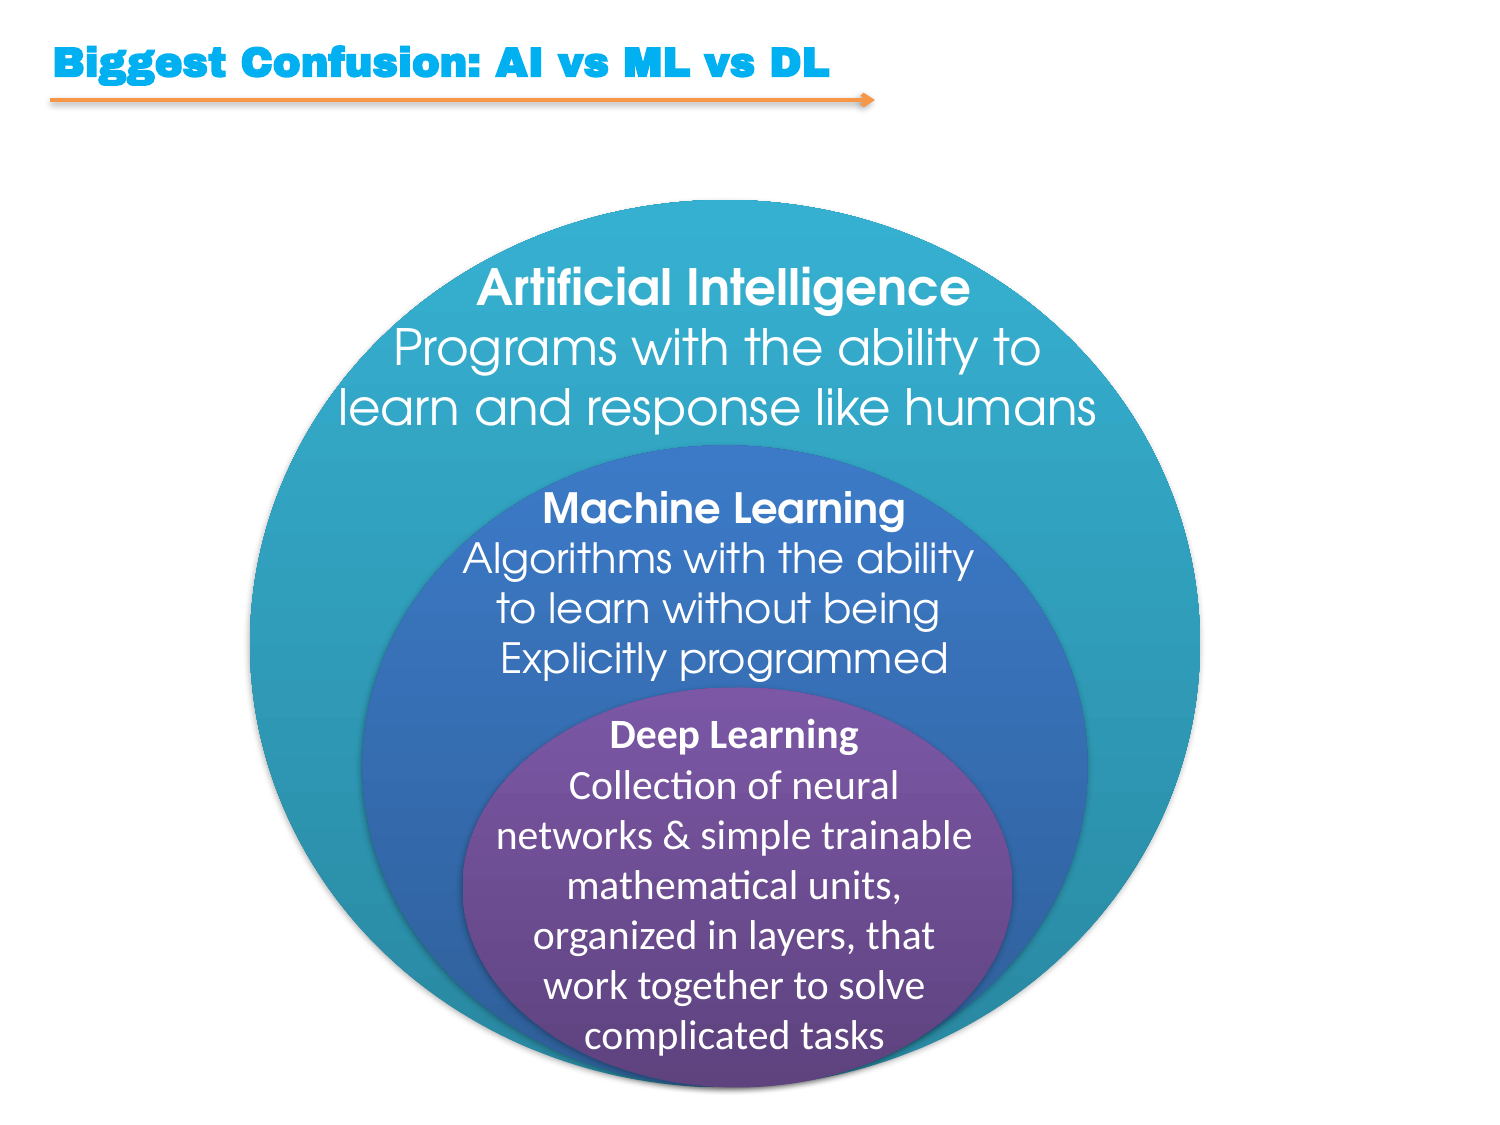

Biggest Confusion: AI vs ML vs DL

Artificial Intelligence
Programs with the ability to
learn and response like humans

Machine Learning
Algorithms with the ability
to learn without being
Explicitly programmed

Deep Learning
Collection of neural networks & simple trainable mathematical units, organized in layers, that work together to solve complicated tasks